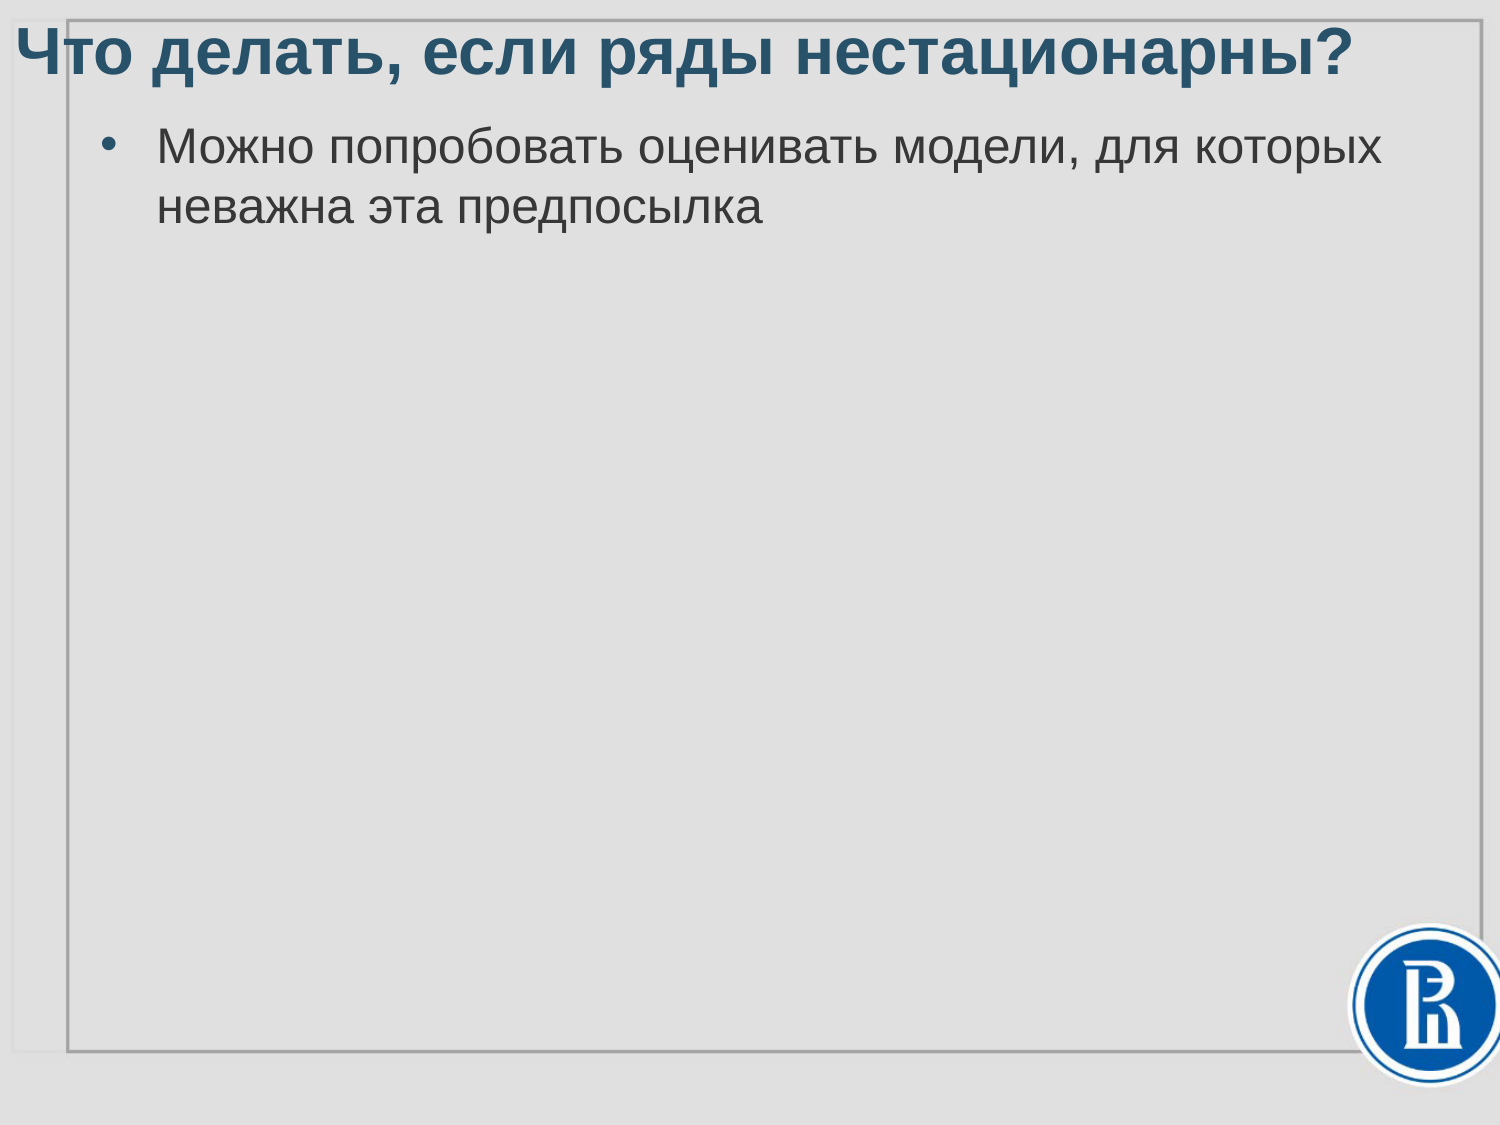

Что делать, если ряды нестационарны?
Можно попробовать оценивать модели, для которых неважна эта предпосылка